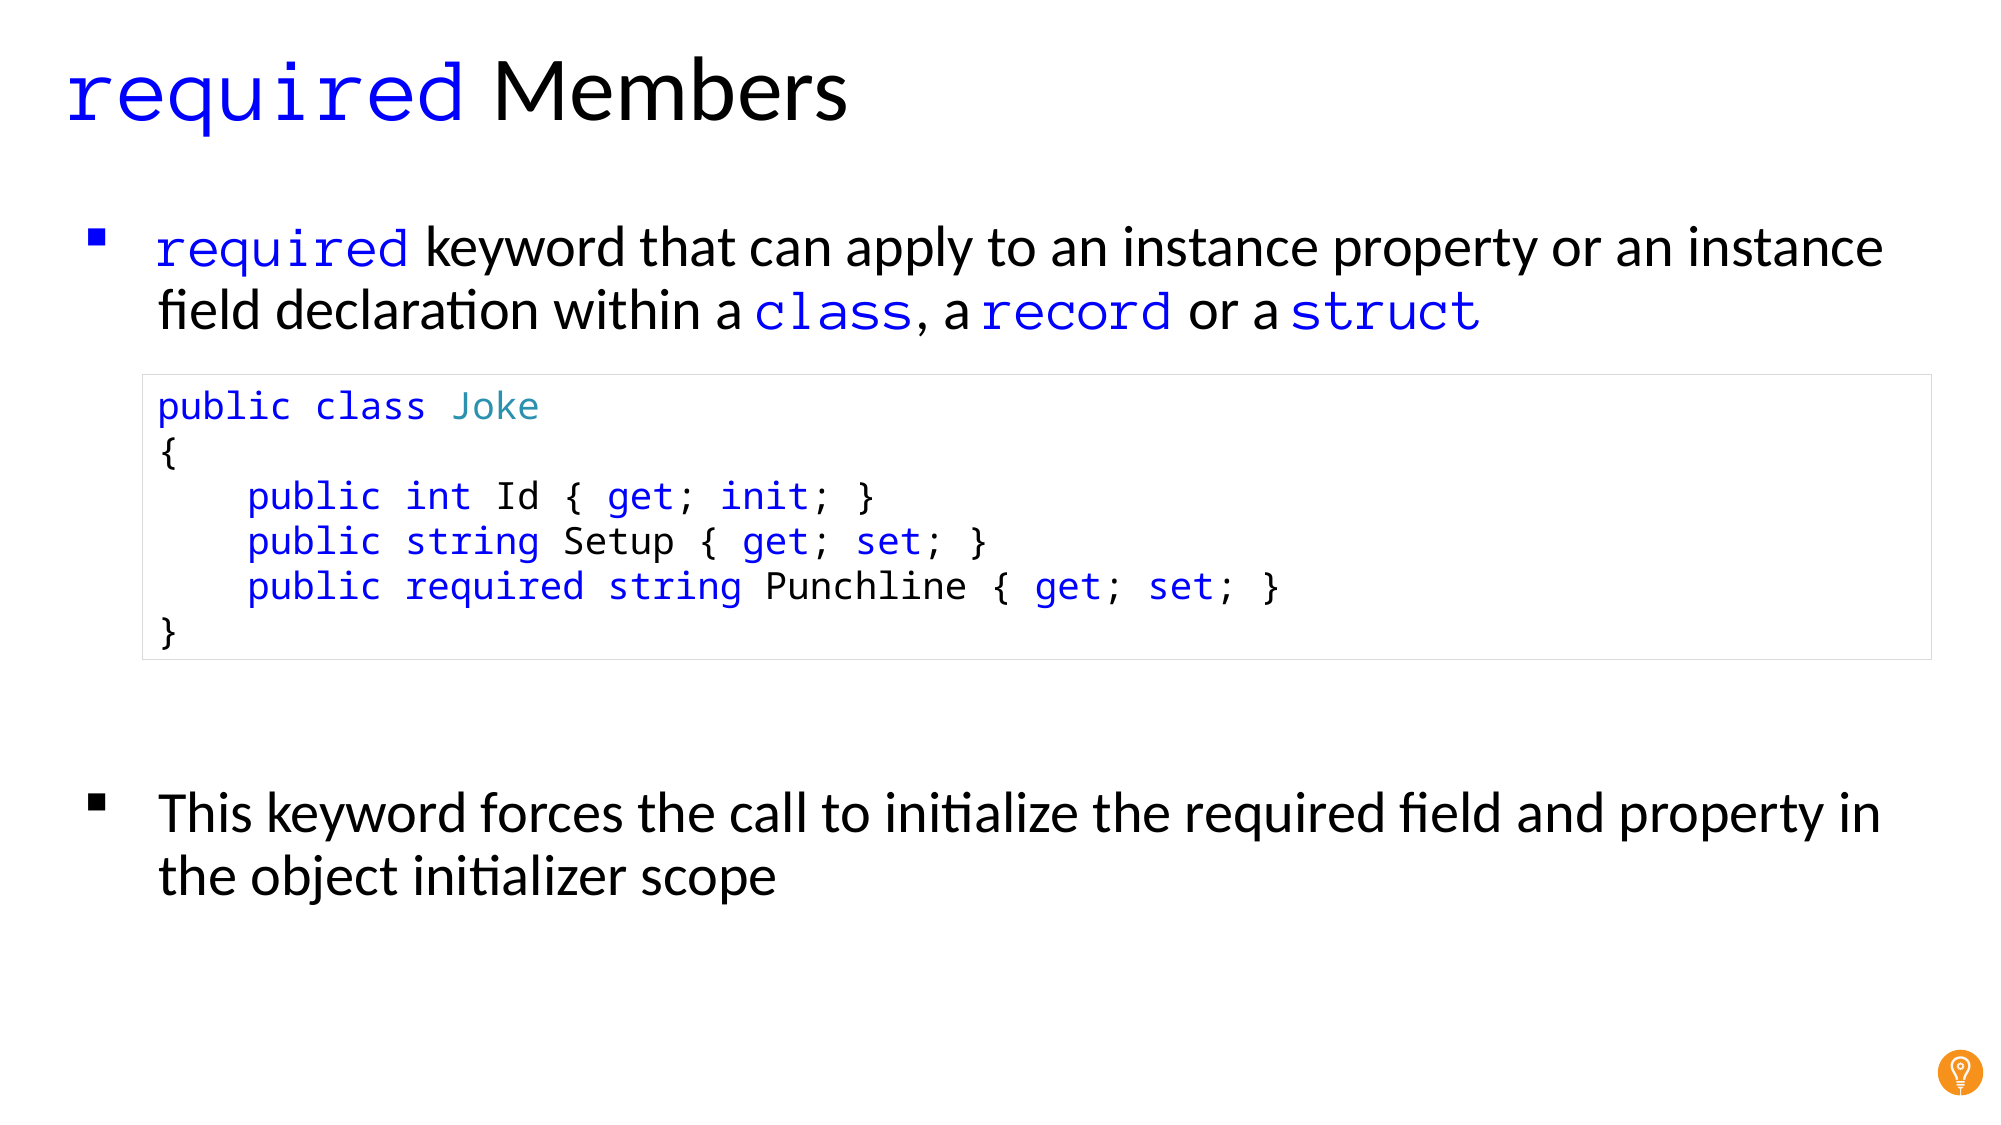

# required Members
required keyword that can apply to an instance property or an instance field declaration within a class, a record or a struct

This keyword forces the call to initialize the required field and property in the object initializer scope
public class Joke
{
    public int Id { get; init; }
    public string Setup { get; set; }
    public required string Punchline { get; set; }
}